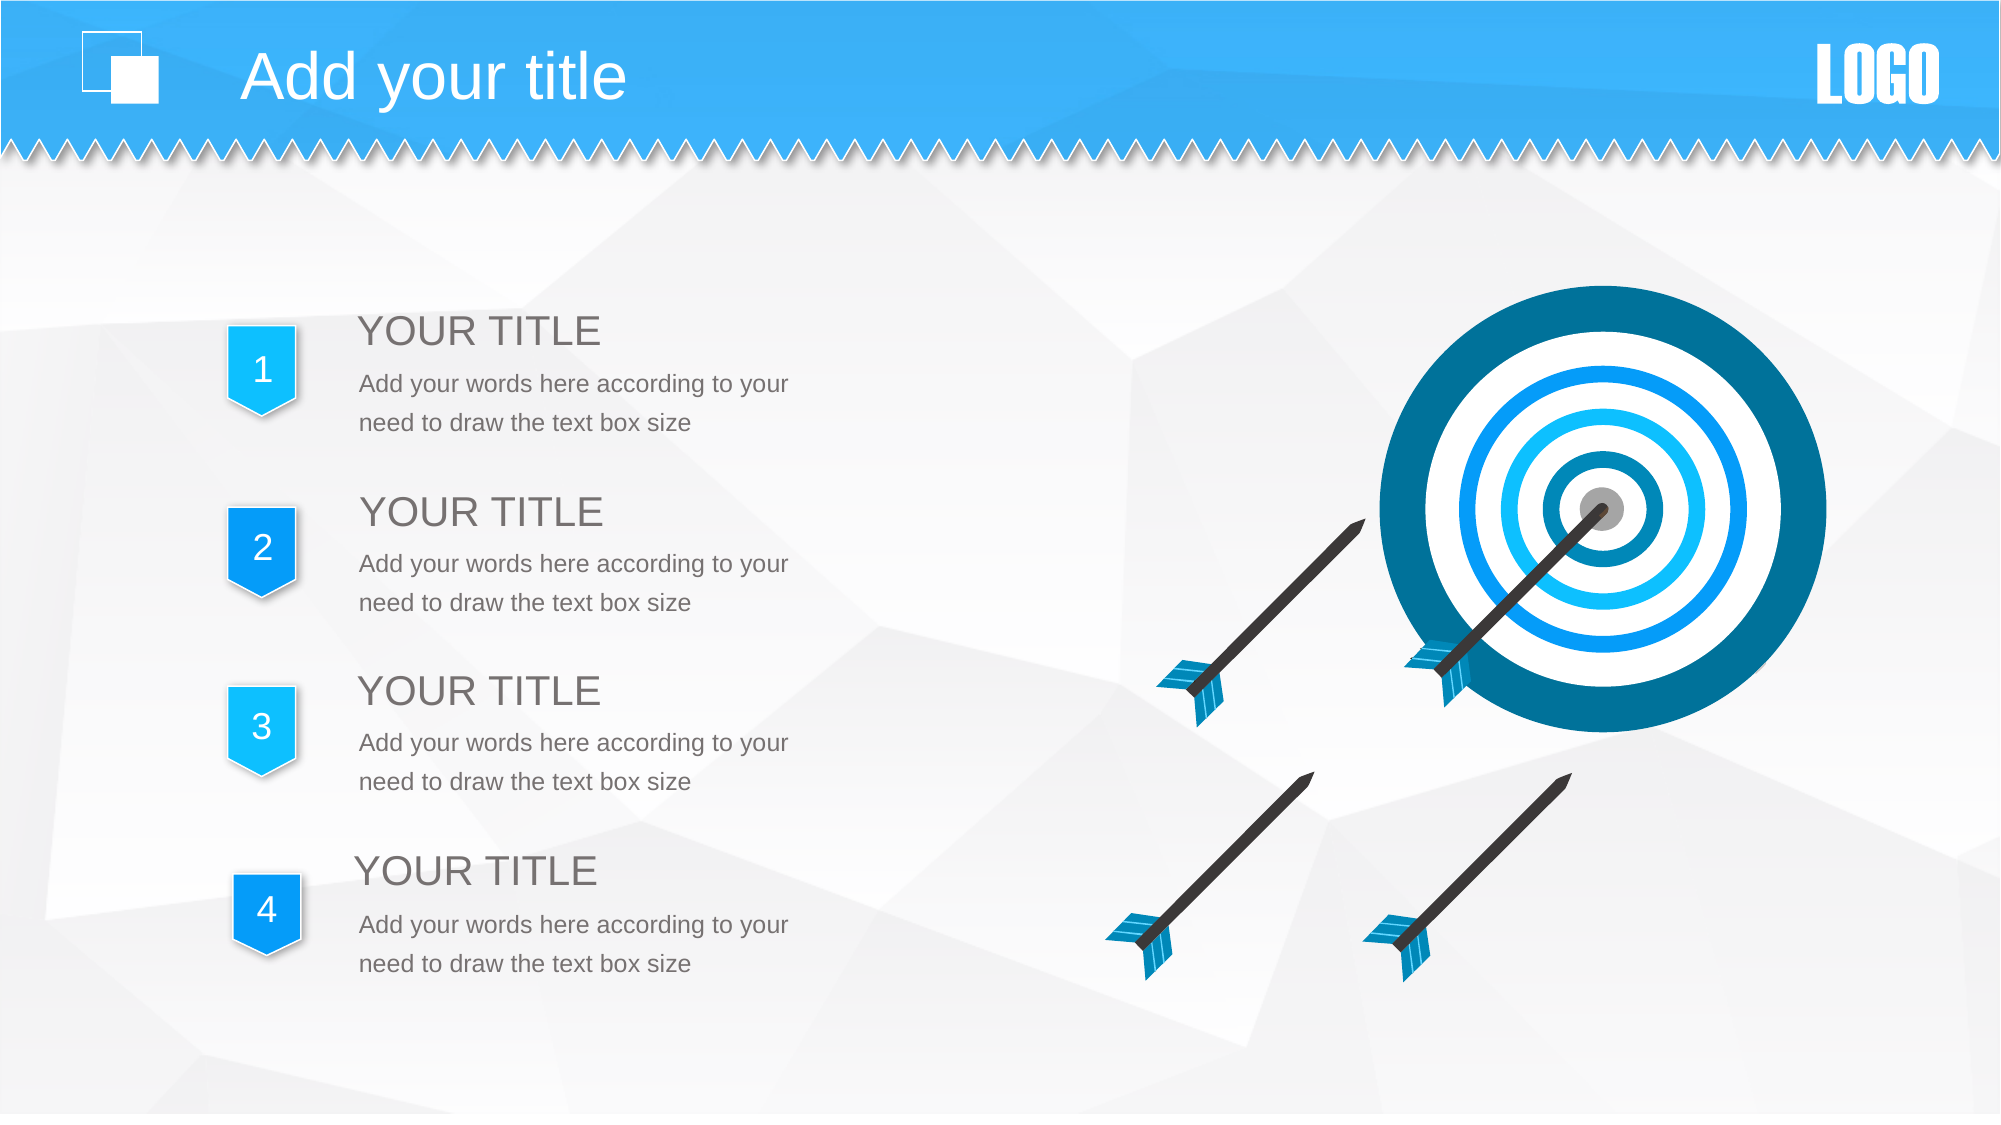

YOUR TITLE
Add your words here according to your need to draw the text box size
1

YOUR TITLE
Add your words here according to your need to draw the text box size
2

YOUR TITLE
Add your words here according to your need to draw the text box size
3

YOUR TITLE
Add your words here according to your need to draw the text box size
4